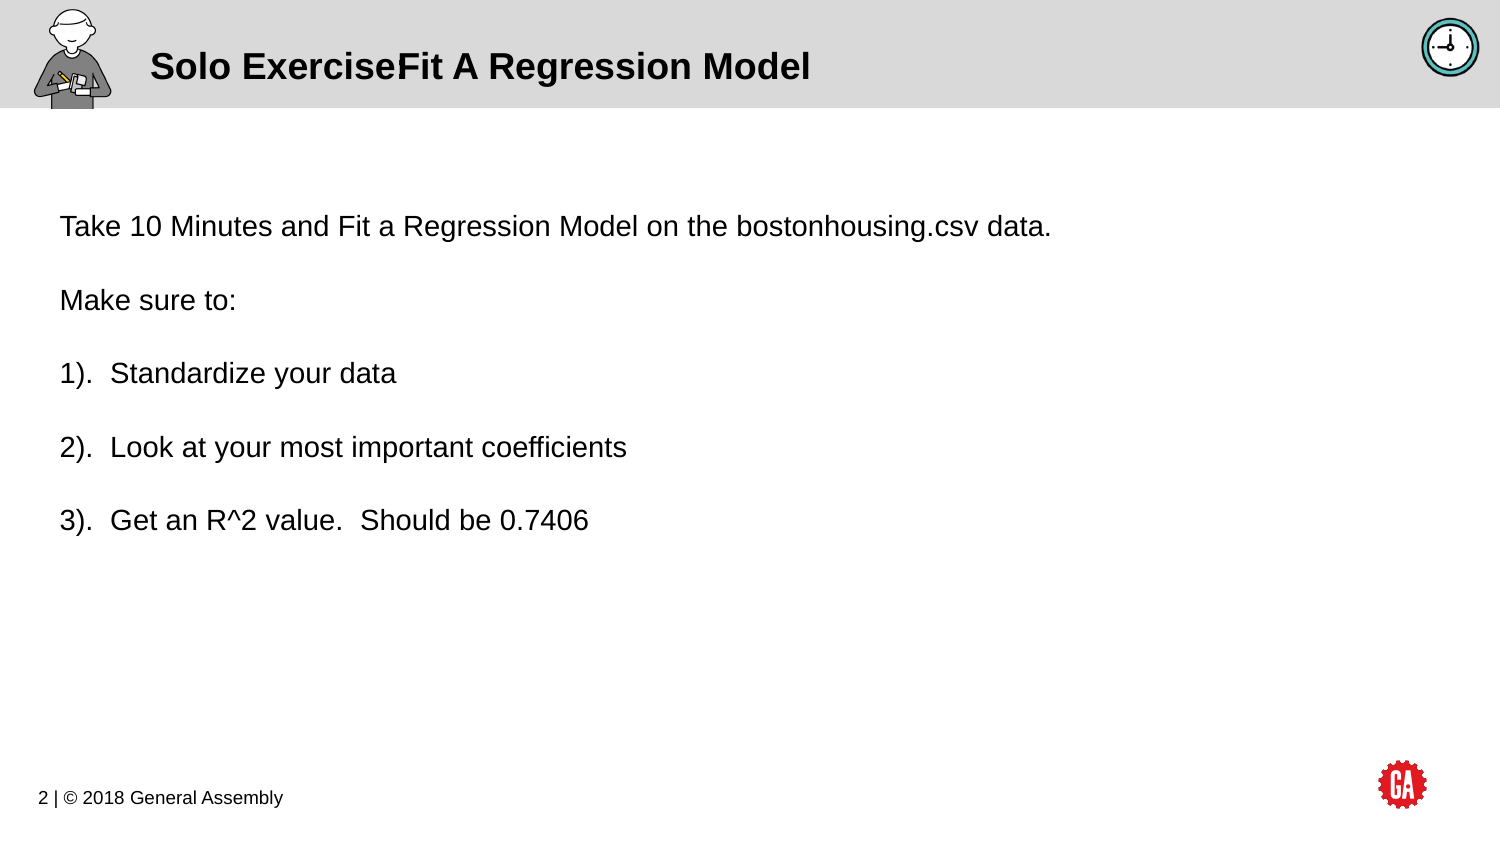

# Fit A Regression Model
Take 10 Minutes and Fit a Regression Model on the bostonhousing.csv data.
Make sure to:
1).  Standardize your data
2).  Look at your most important coefficients
3).  Get an R^2 value.  Should be 0.7406
2 | © 2018 General Assembly
2